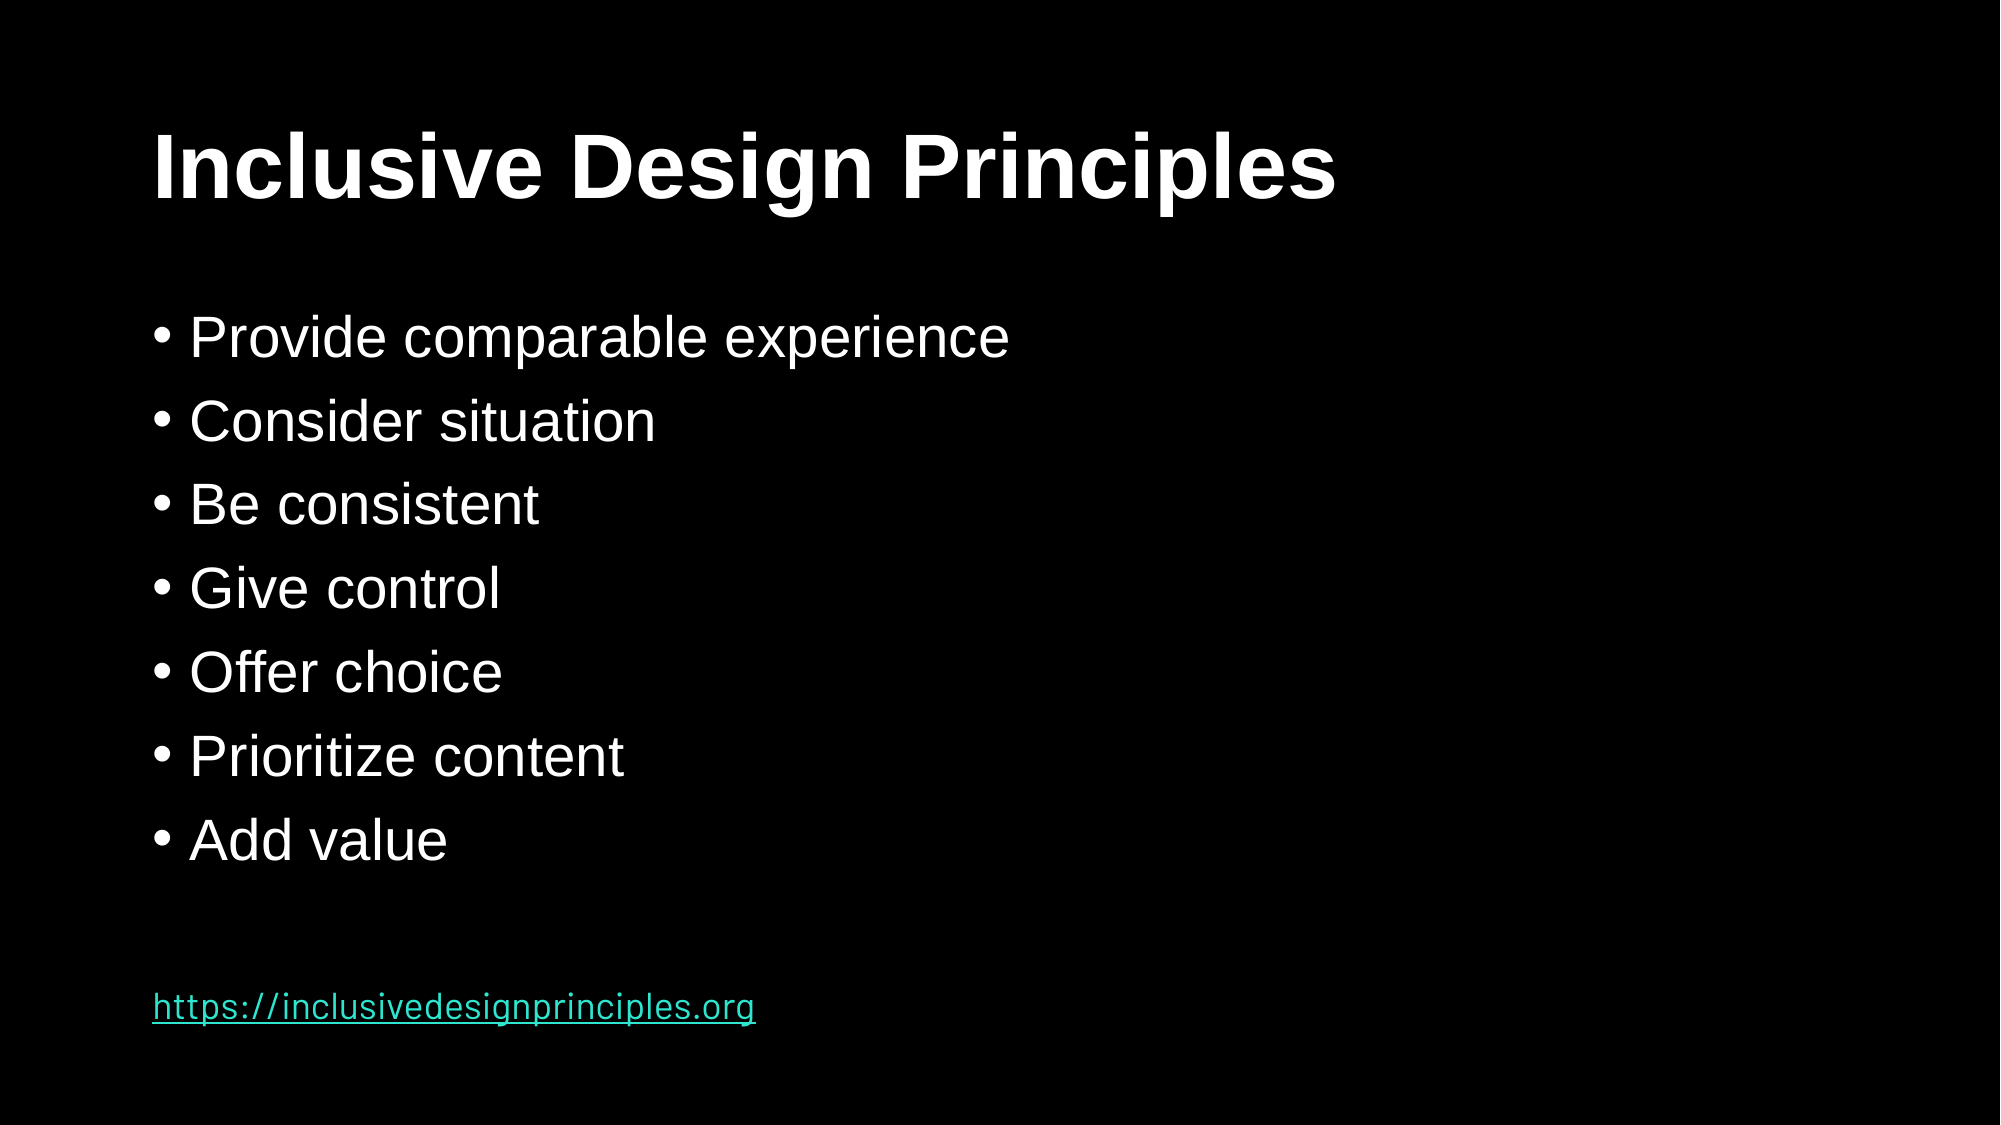

# Inclusive Design Principles
Provide comparable experience
Consider situation
Be consistent
Give control
Offer choice
Prioritize content
Add value
https://inclusivedesignprinciples.org